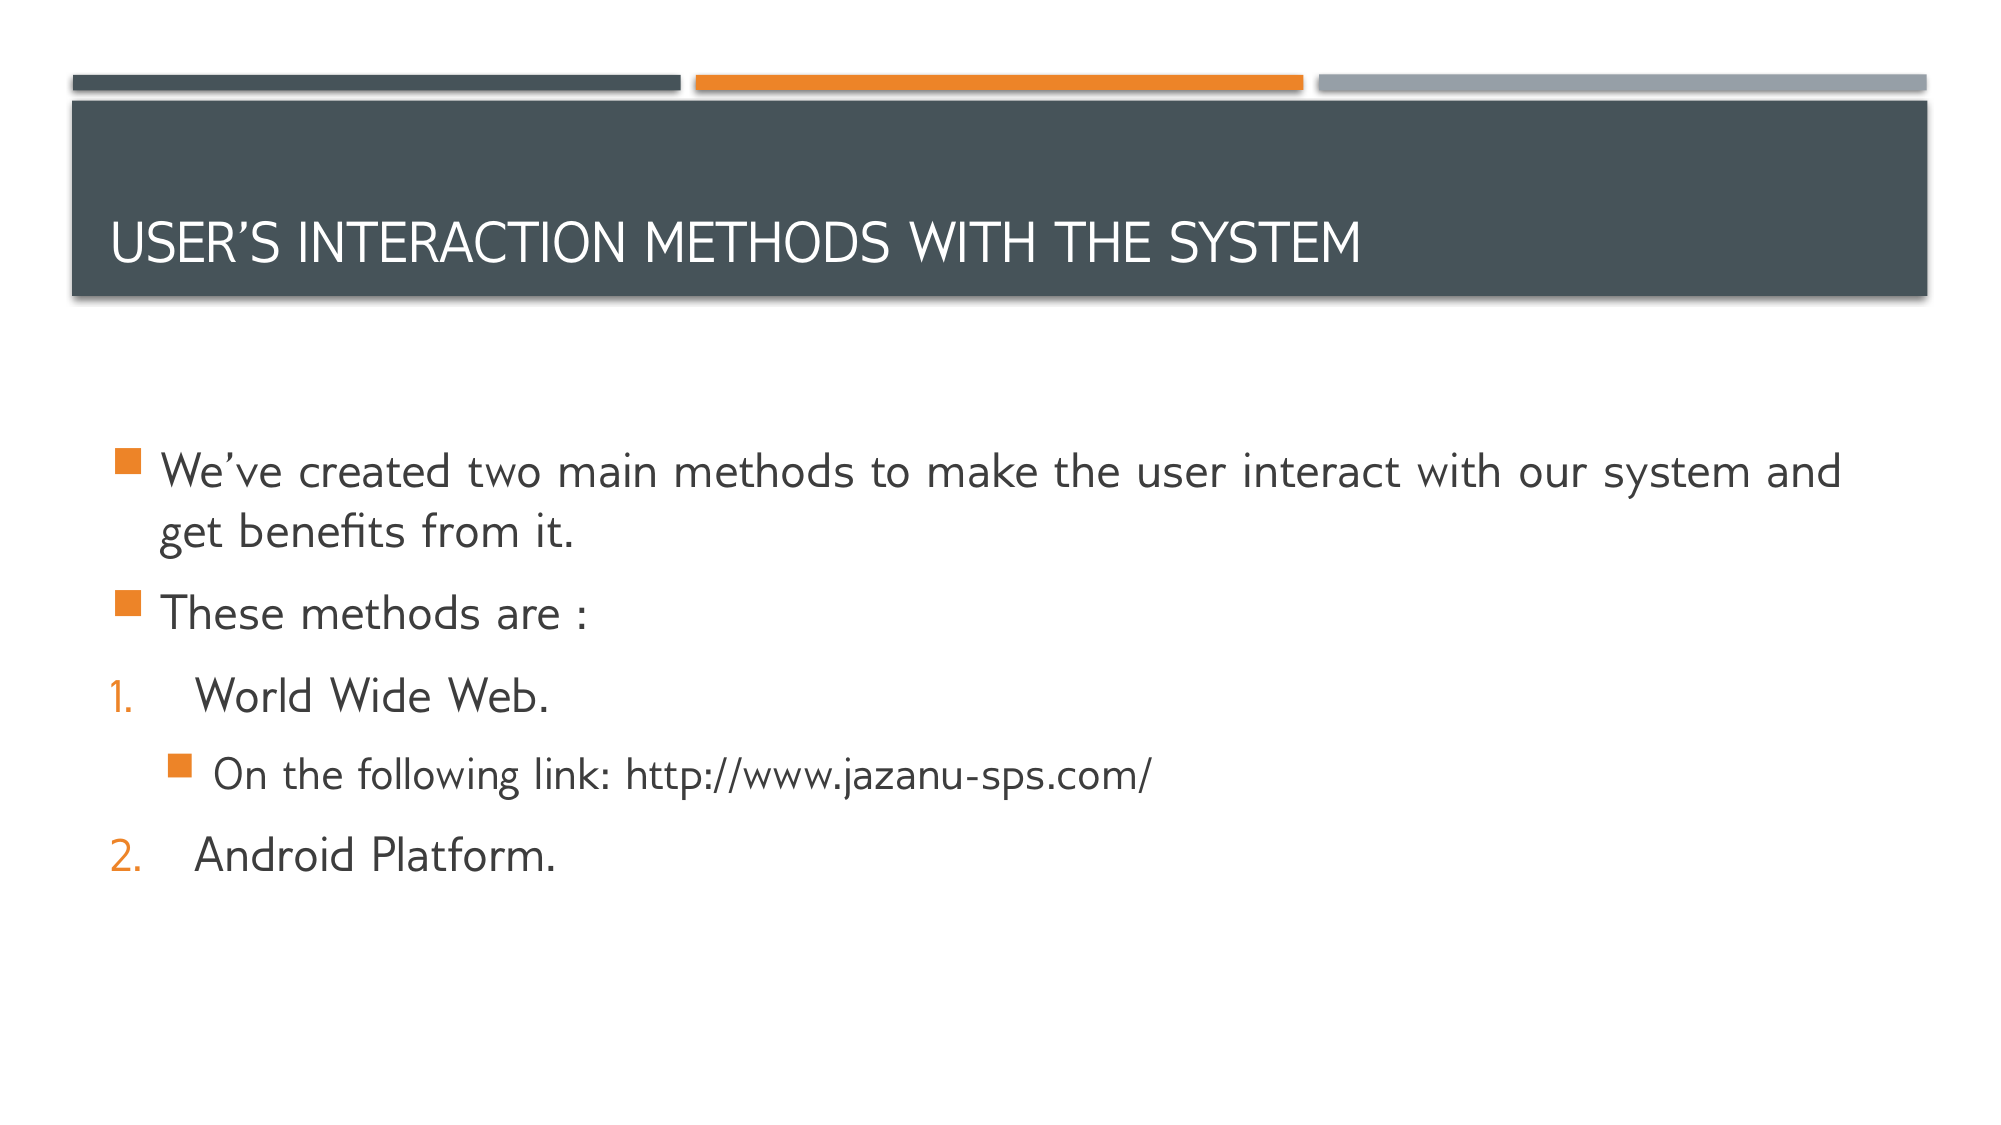

# User’s interaction methods with the system
We’ve created two main methods to make the user interact with our system and get benefits from it.
These methods are :
World Wide Web.
On the following link: http://www.jazanu-sps.com/
Android Platform.